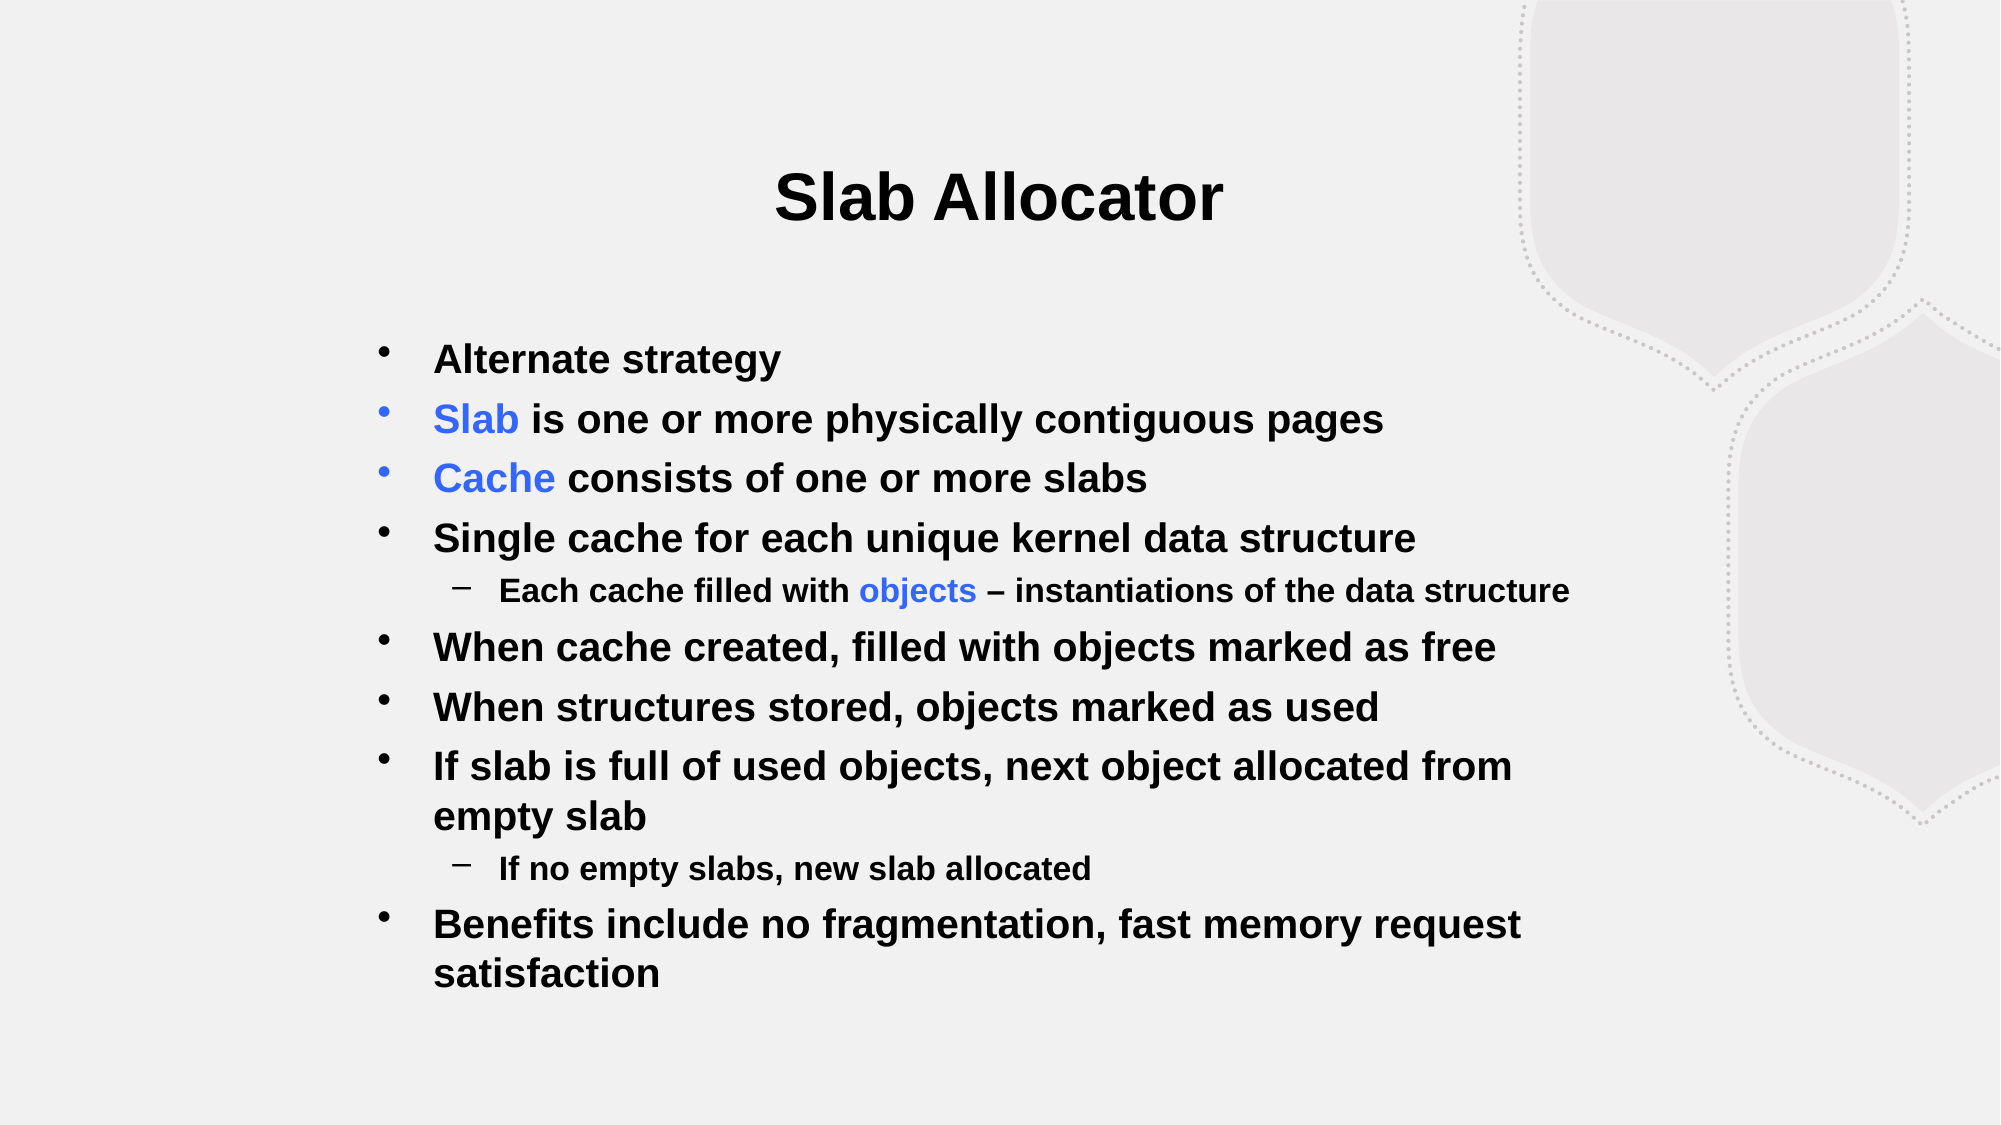

Slab Allocator
Alternate strategy
Slab is one or more physically contiguous pages
Cache consists of one or more slabs
Single cache for each unique kernel data structure
Each cache filled with objects – instantiations of the data structure
When cache created, filled with objects marked as free
When structures stored, objects marked as used
If slab is full of used objects, next object allocated from empty slab
If no empty slabs, new slab allocated
Benefits include no fragmentation, fast memory request satisfaction